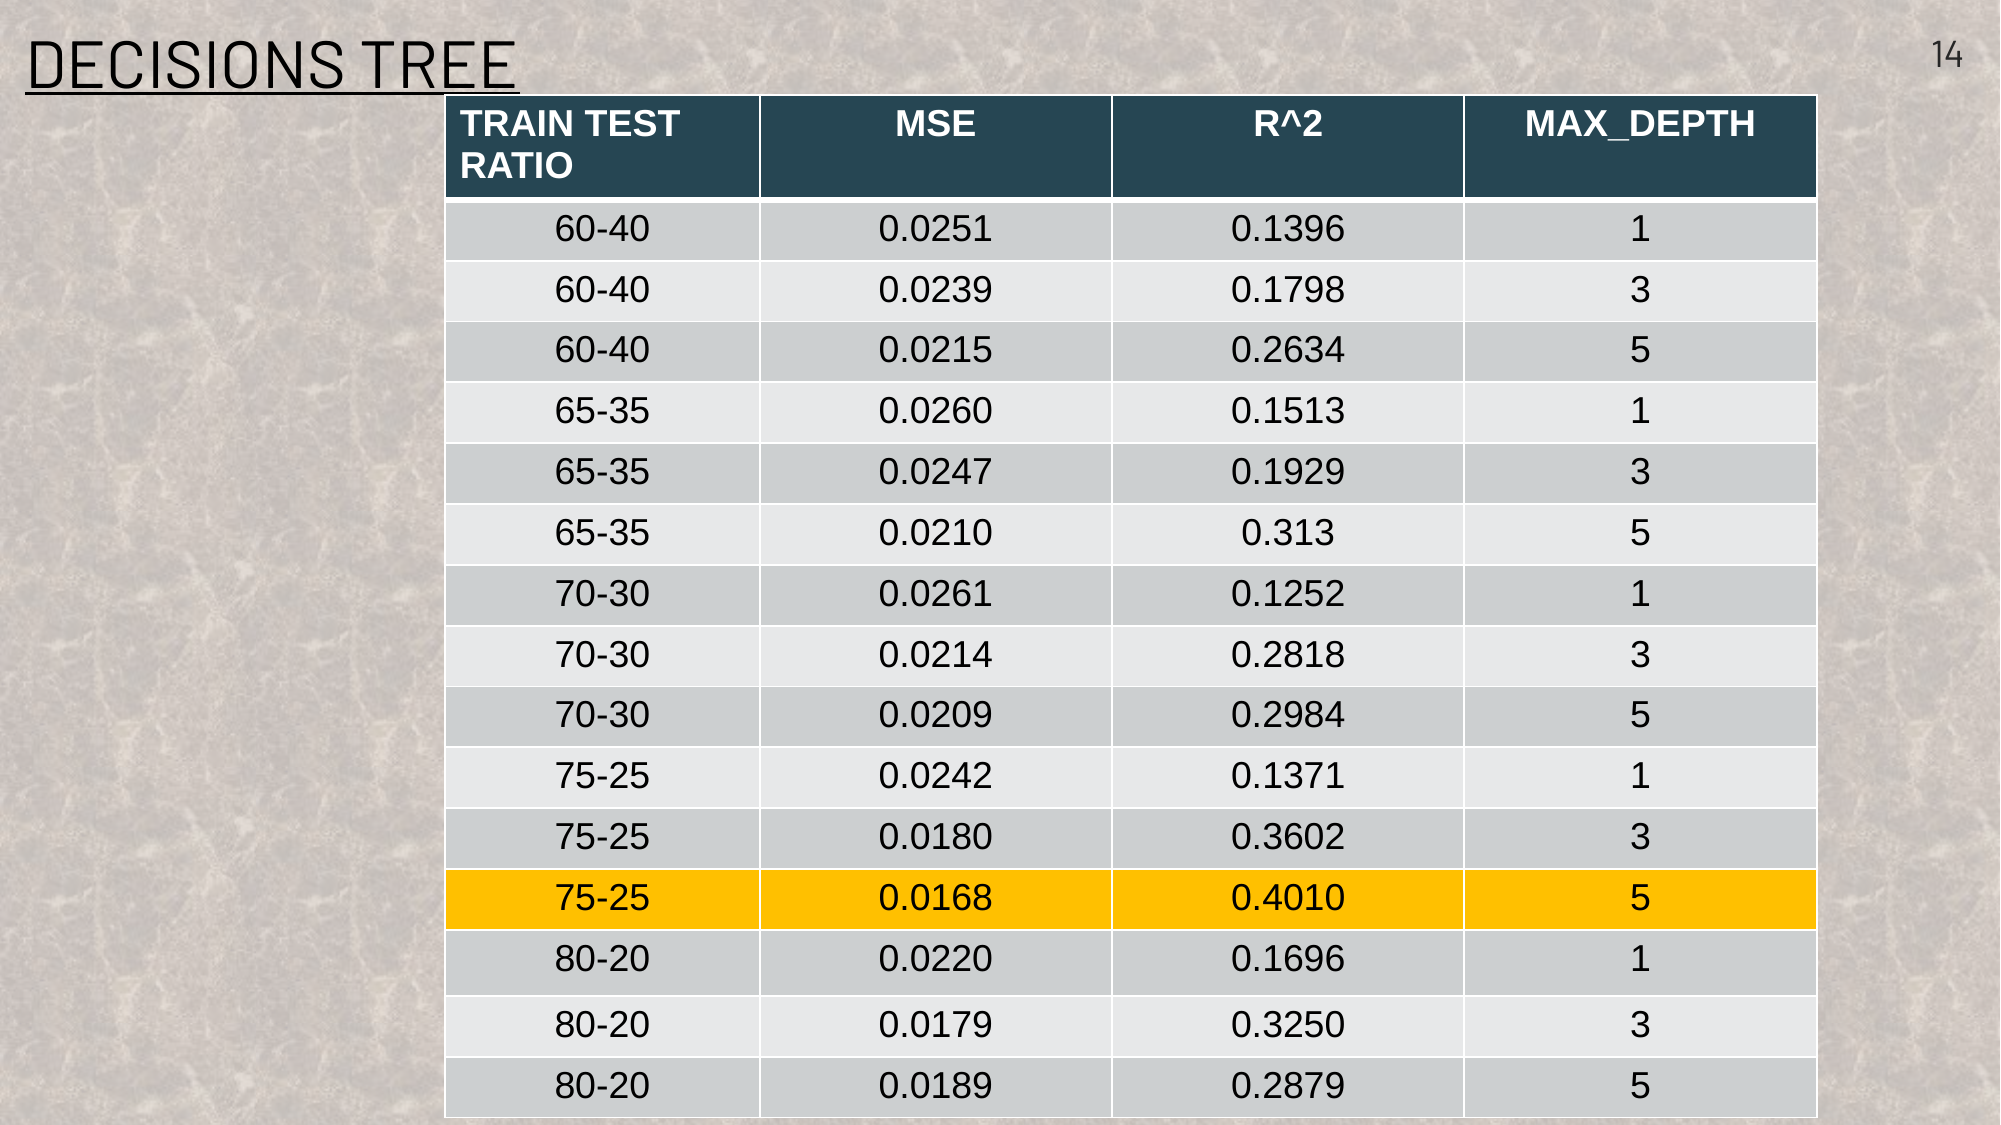

DECISIONS TREE
14
| TRAIN TEST RATIO | MSE | R^2 | MAX\_DEPTH |
| --- | --- | --- | --- |
| 60-40 | 0.0251 | 0.1396 | 1 |
| 60-40 | 0.0239 | 0.1798 | 3 |
| 60-40 | 0.0215 | 0.2634 | 5 |
| 65-35 | 0.0260 | 0.1513 | 1 |
| 65-35 | 0.0247 | 0.1929 | 3 |
| 65-35 | 0.0210 | 0.313 | 5 |
| 70-30 | 0.0261 | 0.1252 | 1 |
| 70-30 | 0.0214 | 0.2818 | 3 |
| 70-30 | 0.0209 | 0.2984 | 5 |
| 75-25 | 0.0242 | 0.1371 | 1 |
| 75-25 | 0.0180 | 0.3602 | 3 |
| 75-25 | 0.0168 | 0.4010 | 5 |
| 80-20 | 0.0220 | 0.1696 | 1 |
| 80-20 | 0.0179 | 0.3250 | 3 |
| 80-20 | 0.0189 | 0.2879 | 5 |